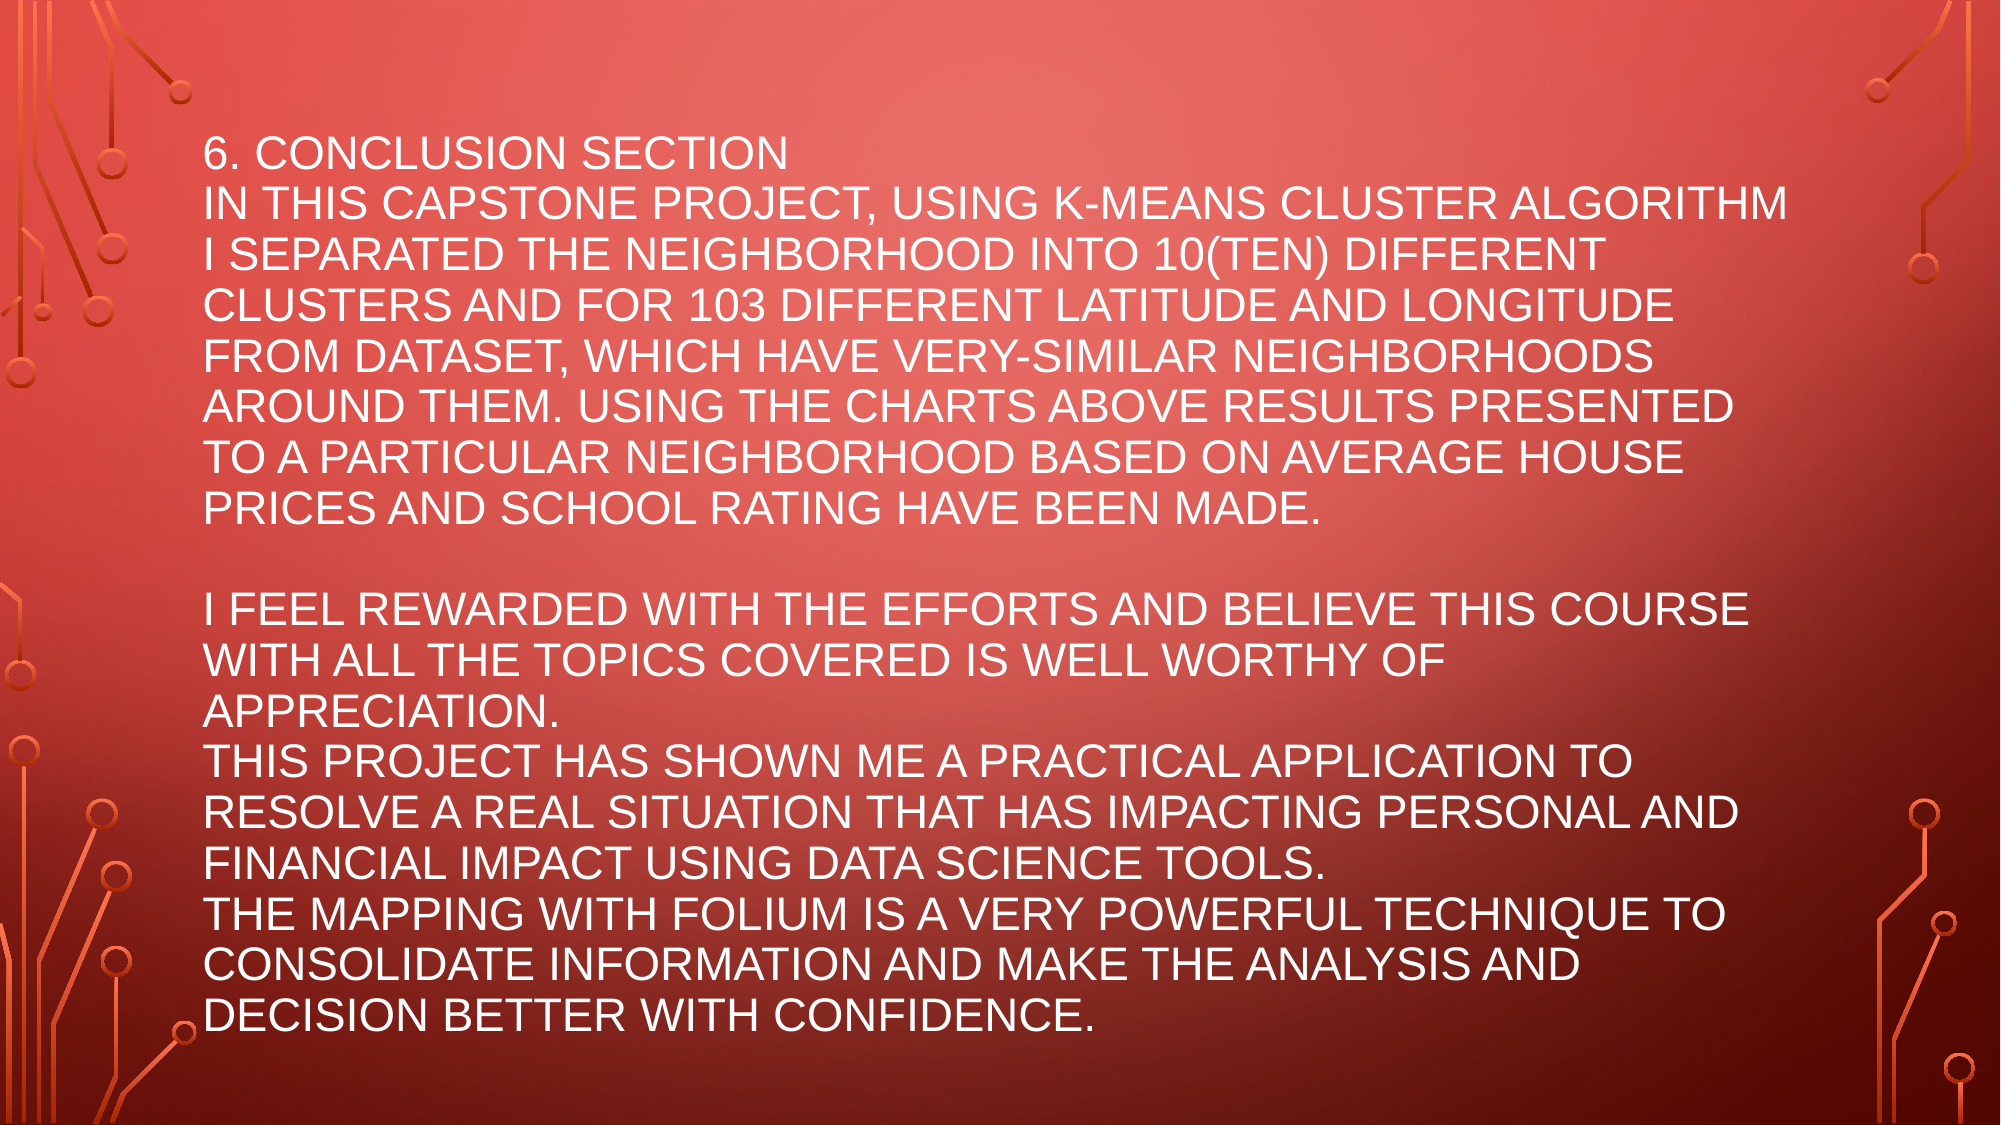

# 6. Conclusion Section In this Capstone project, using k-means cluster algorithm I separated the neighborhood into 10(Ten) different clusters and for 103 different latitude and longitude from dataset, which have very-similar neighborhoods around them. Using the charts above results presented to a particular neighborhood based on average house prices and school rating have been made. I feel rewarded with the efforts and believe this course with all the topics covered is well worthy of appreciation. This project has shown me a practical application to resolve a real situation that has impacting personal and financial impact using Data Science tools. The mapping with Folium is a very powerful technique to consolidate information and make the analysis and decision better with confidence.